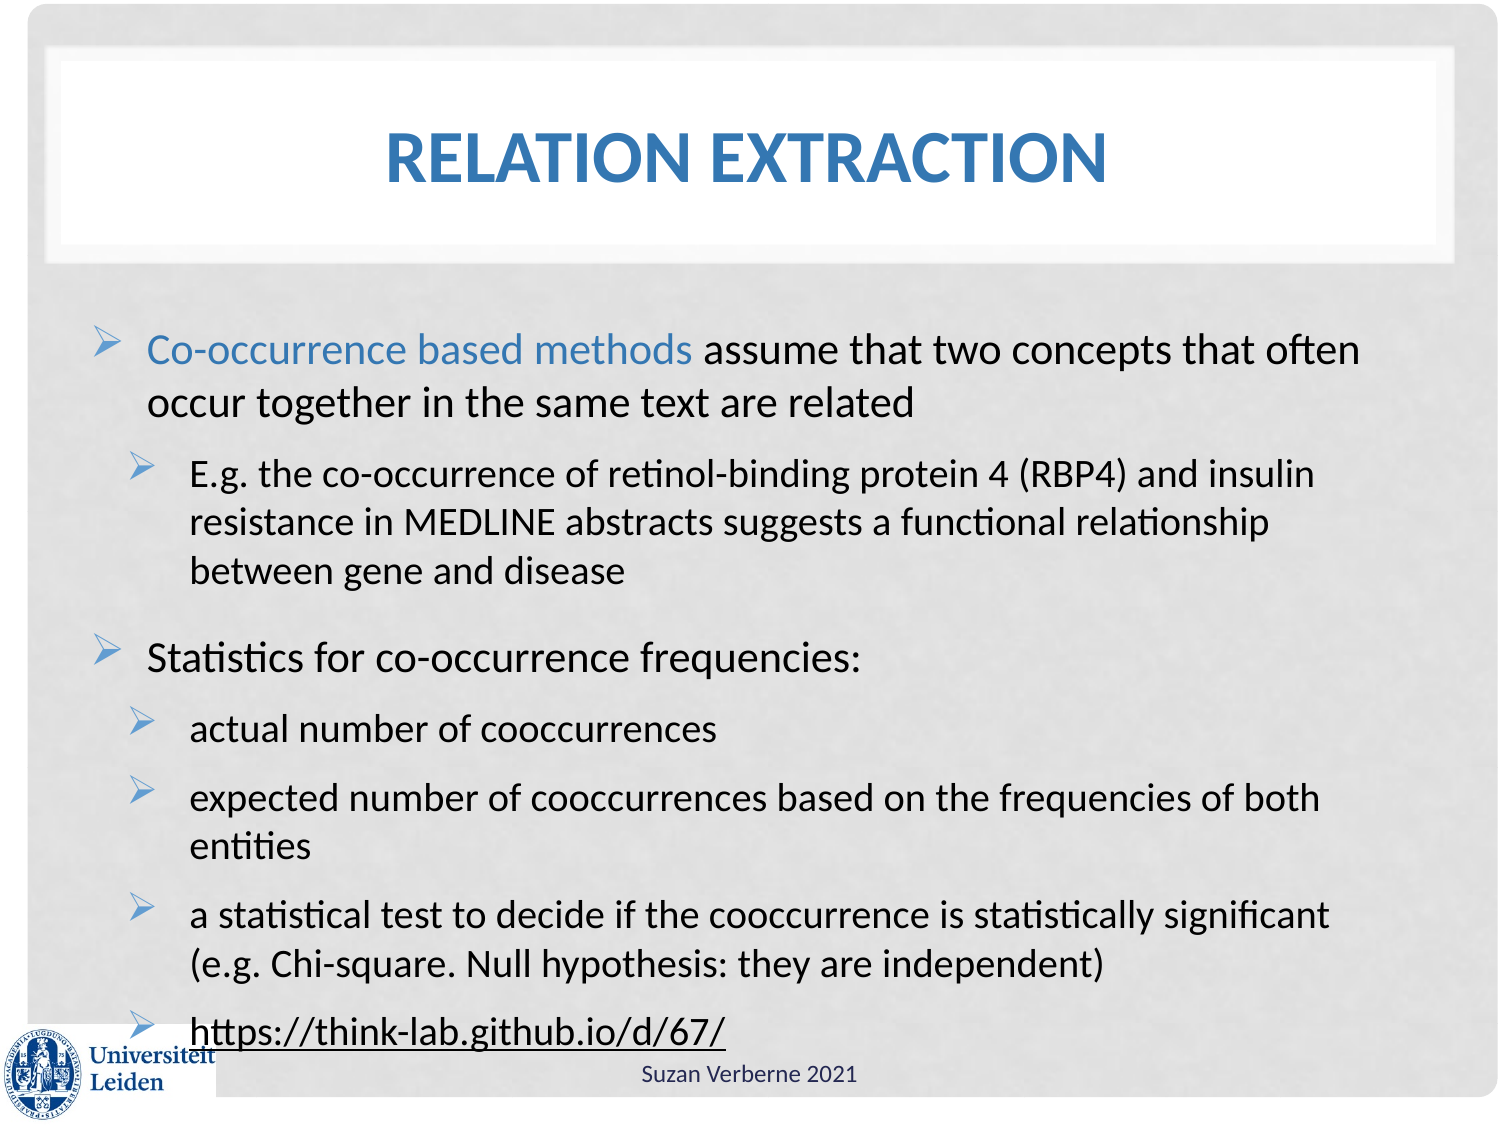

# Relation extraction
Co-occurrence based methods assume that two concepts that often occur together in the same text are related
E.g. the co-occurrence of retinol-binding protein 4 (RBP4) and insulin resistance in MEDLINE abstracts suggests a functional relationship between gene and disease
Statistics for co-occurrence frequencies:
actual number of cooccurrences
expected number of cooccurrences based on the frequencies of both entities
a statistical test to decide if the cooccurrence is statistically significant (e.g. Chi-square. Null hypothesis: they are independent)
https://think-lab.github.io/d/67/

Suzan Verberne 2021